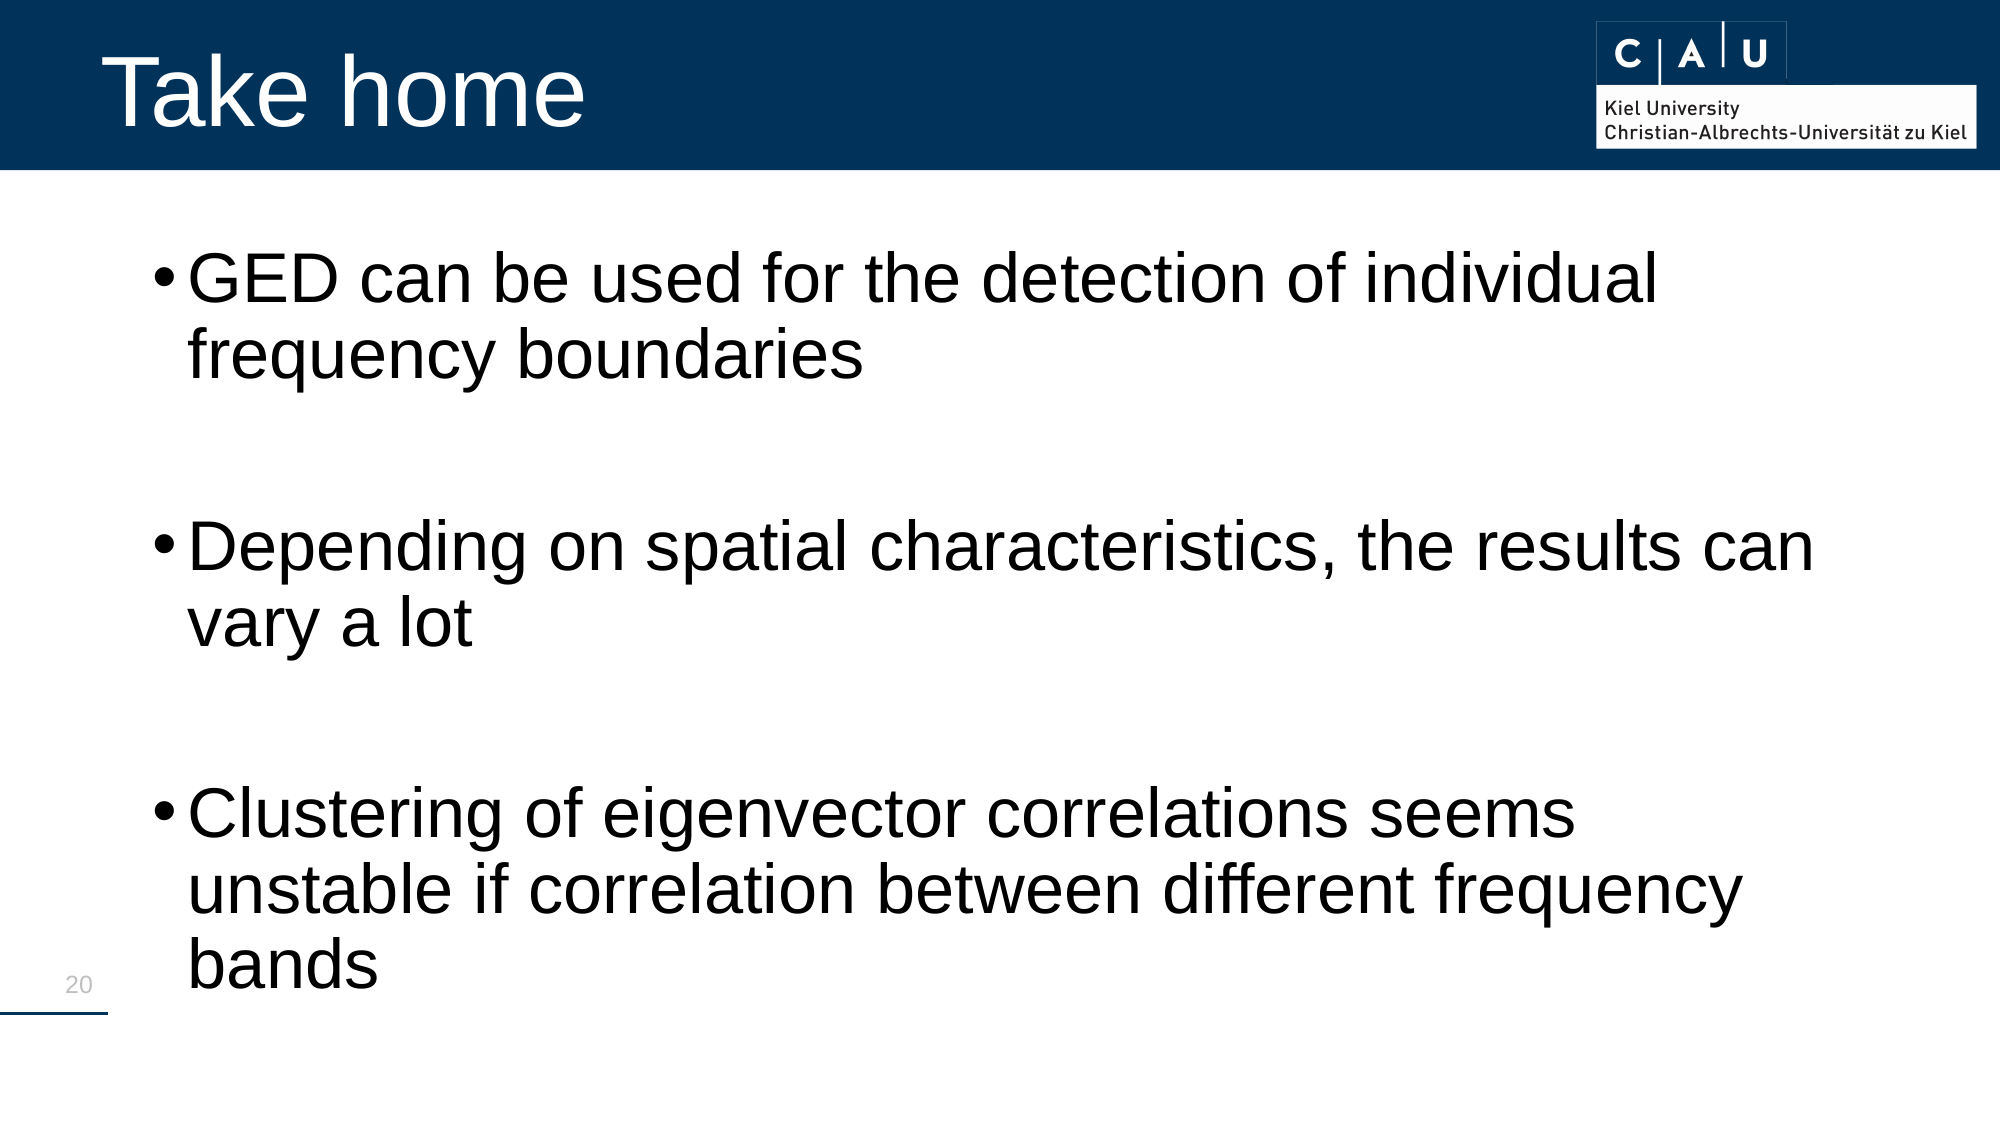

# Take home

GED can be used for the detection of individual frequency boundaries

Depending on spatial characteristics, the results can vary a lot

Clustering of eigenvector correlations seems unstable if correlation between different frequency bands
20